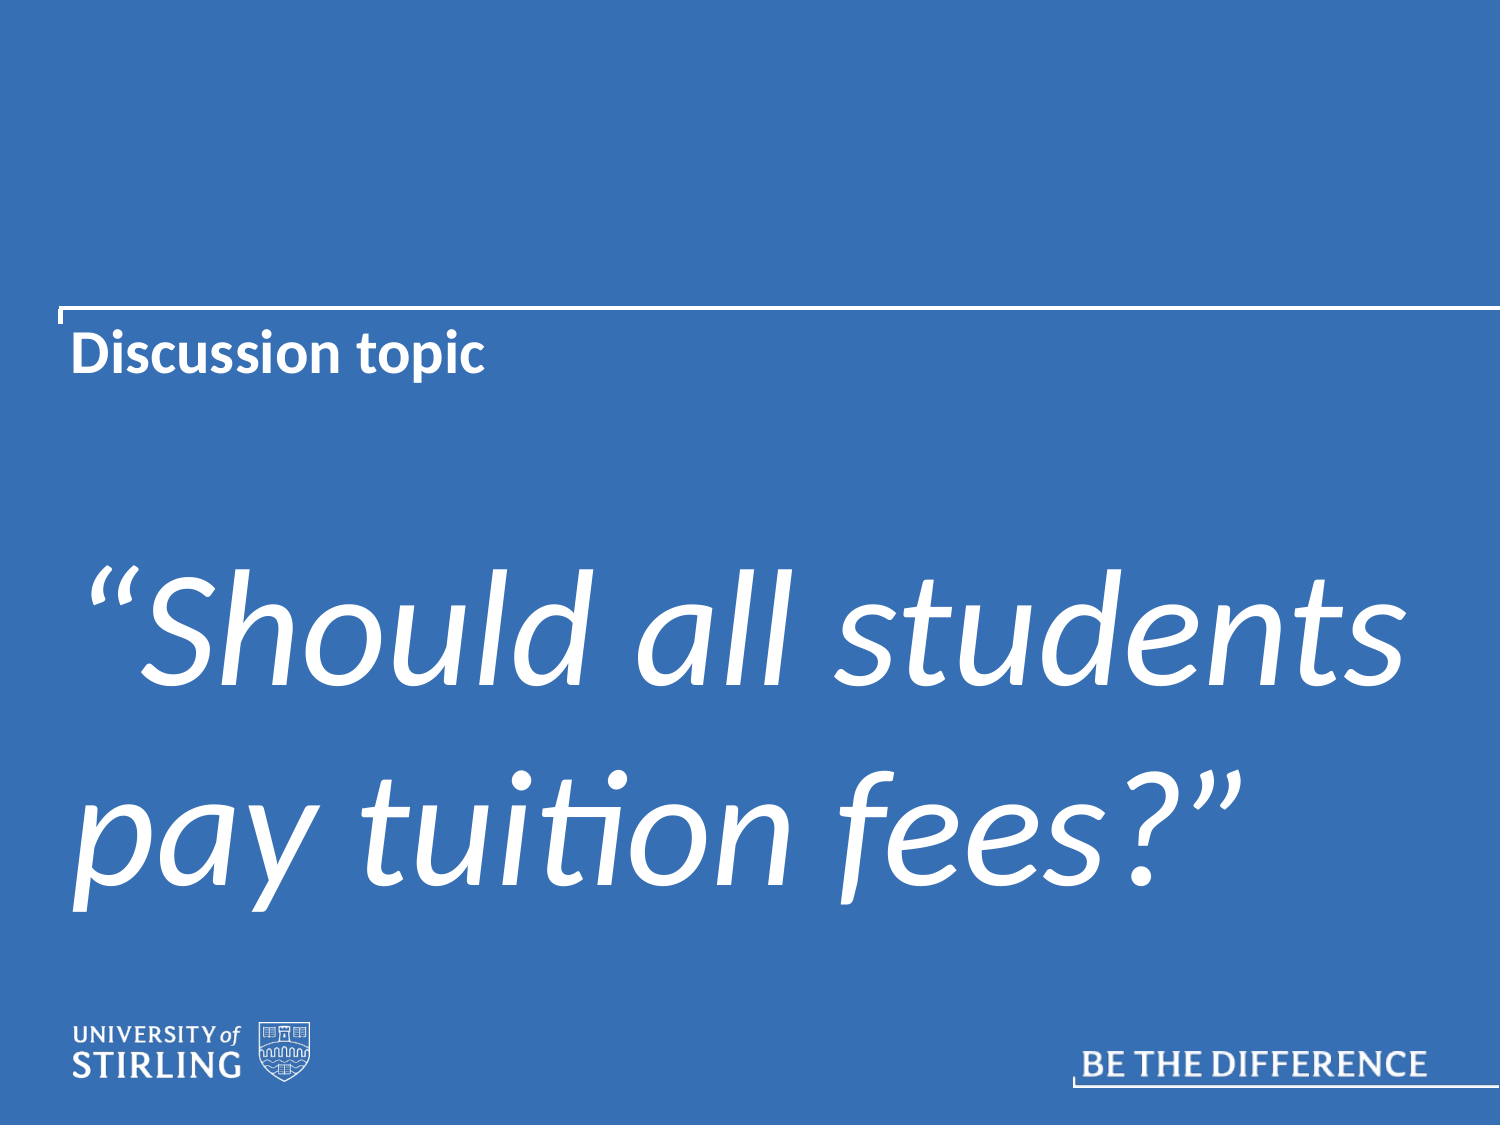

# Discussion topic
“Should all students pay tuition fees?”